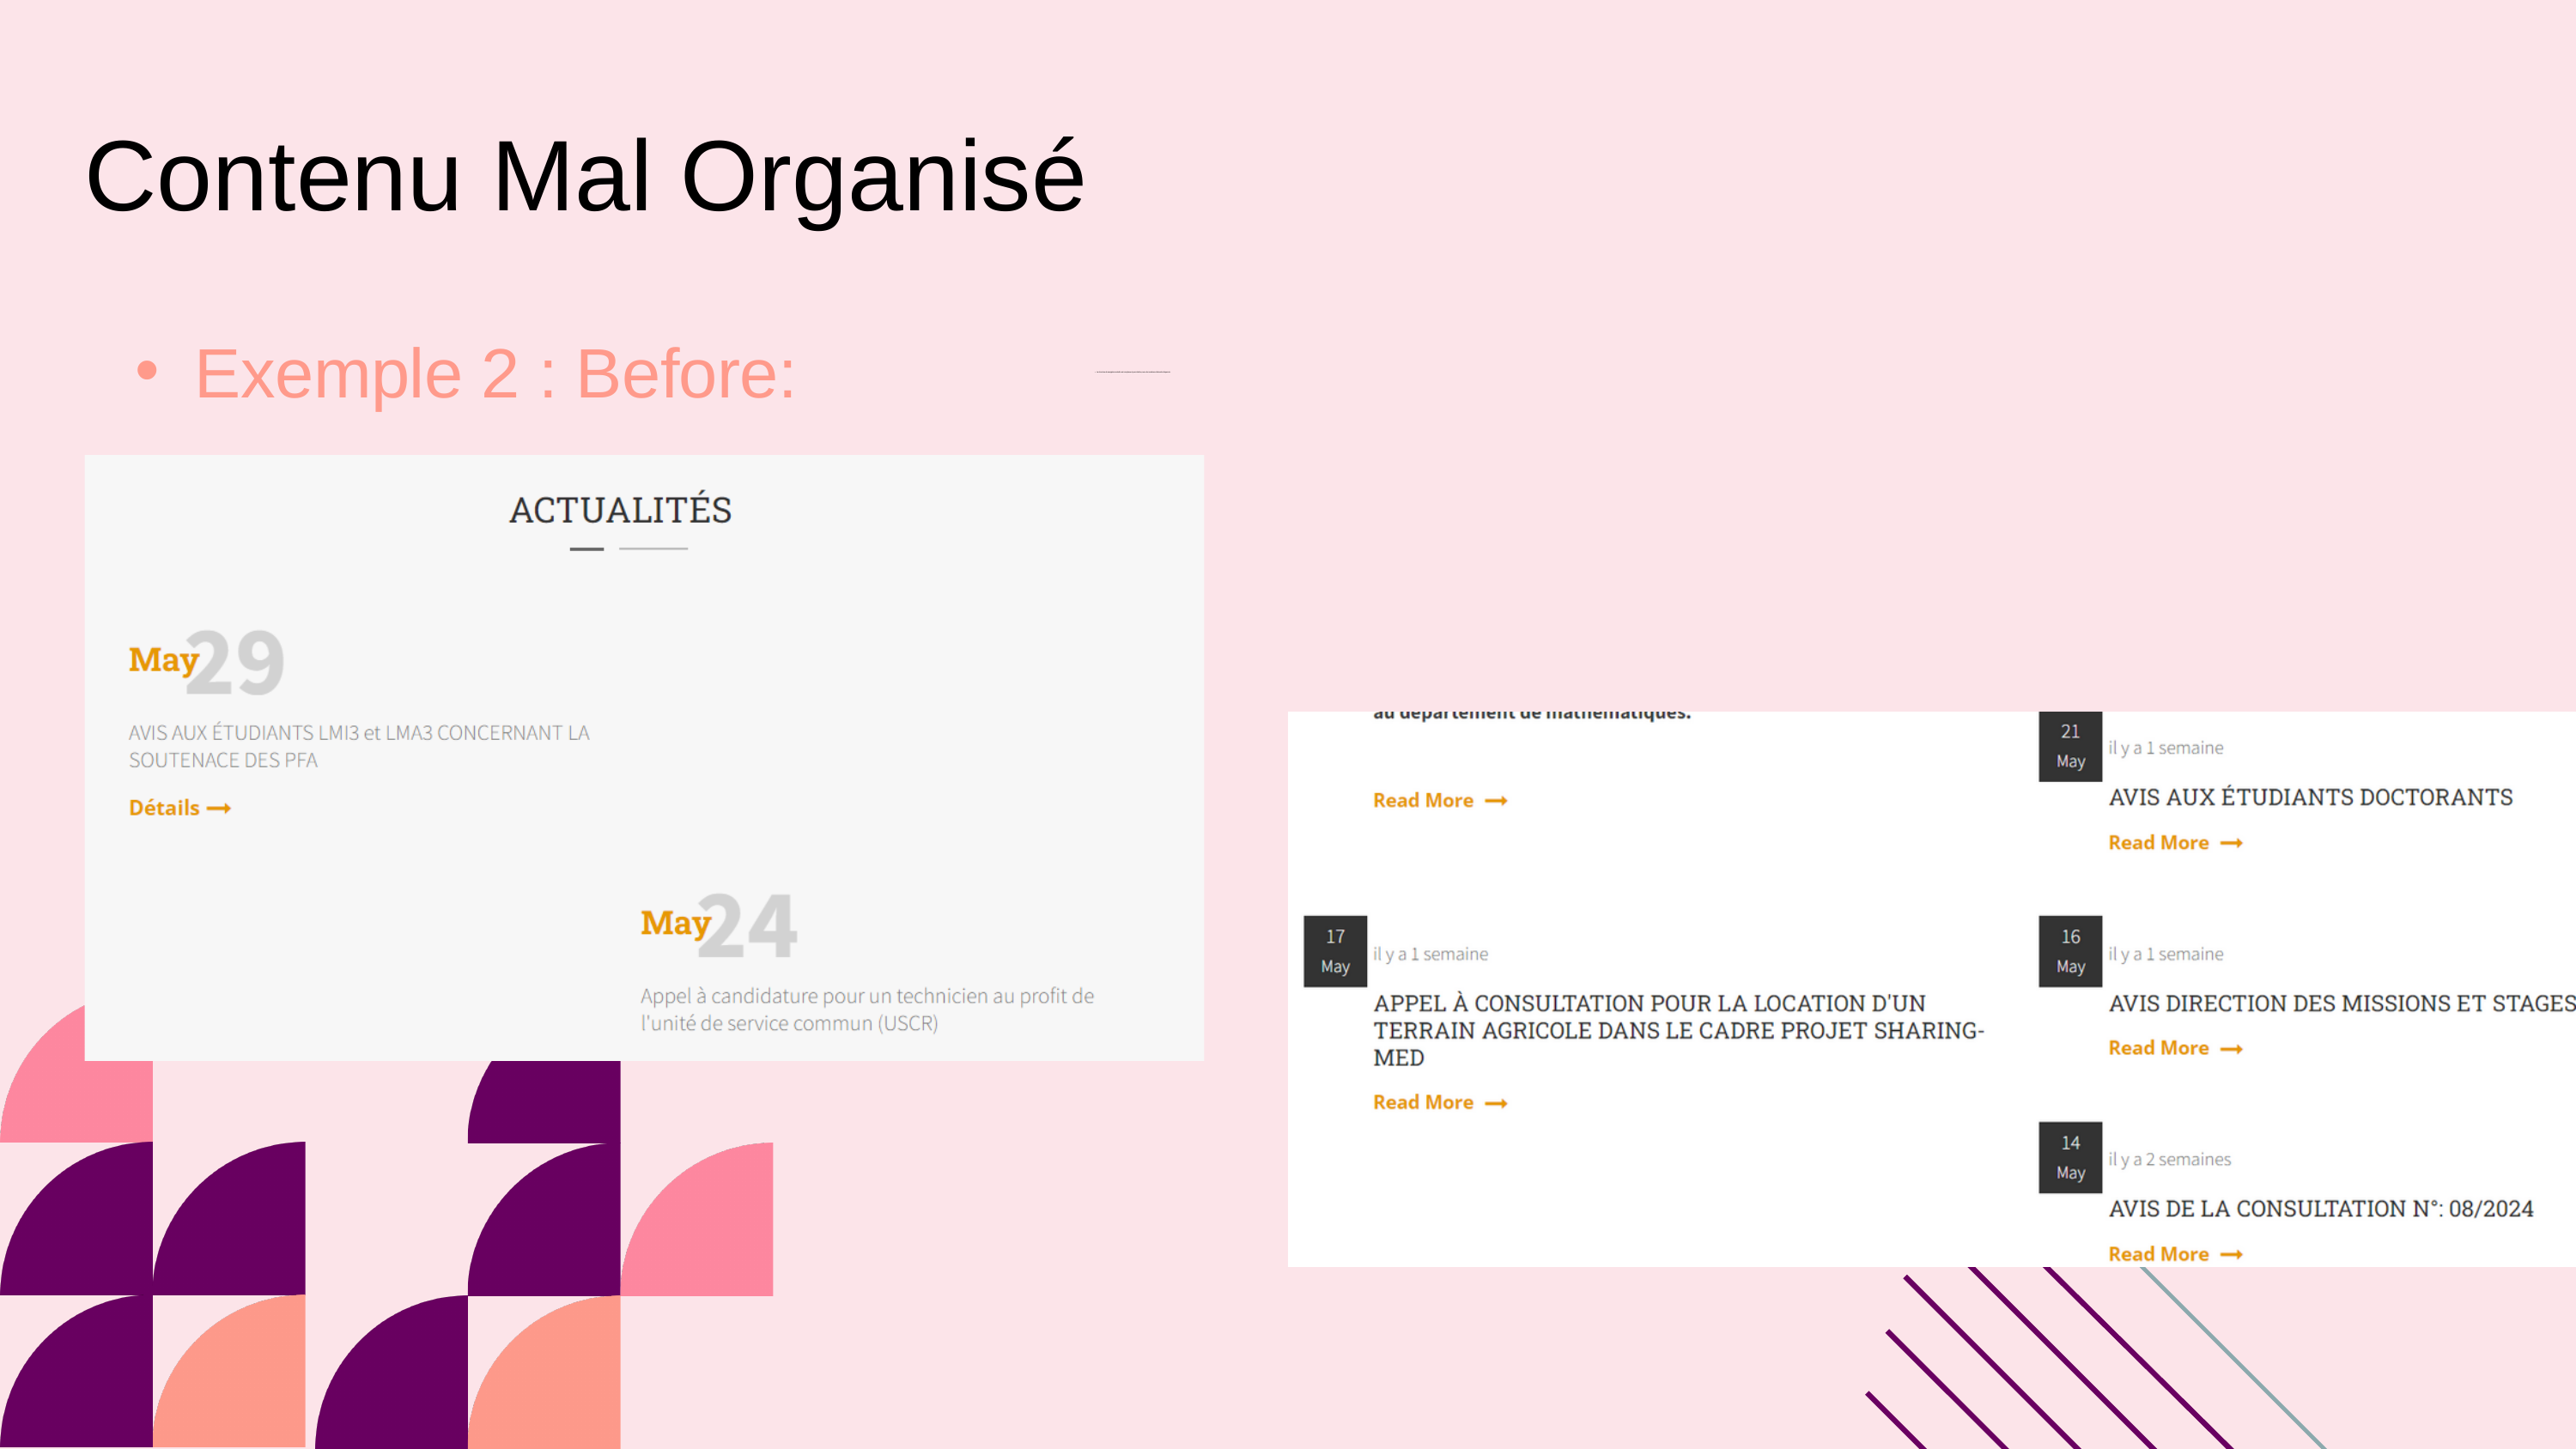

Contenu Mal Organisé
Exemple 2 : Before:
La structure de navigation actuelle est complexe et peu intuitive, avec de nombreux éléments dispersés.